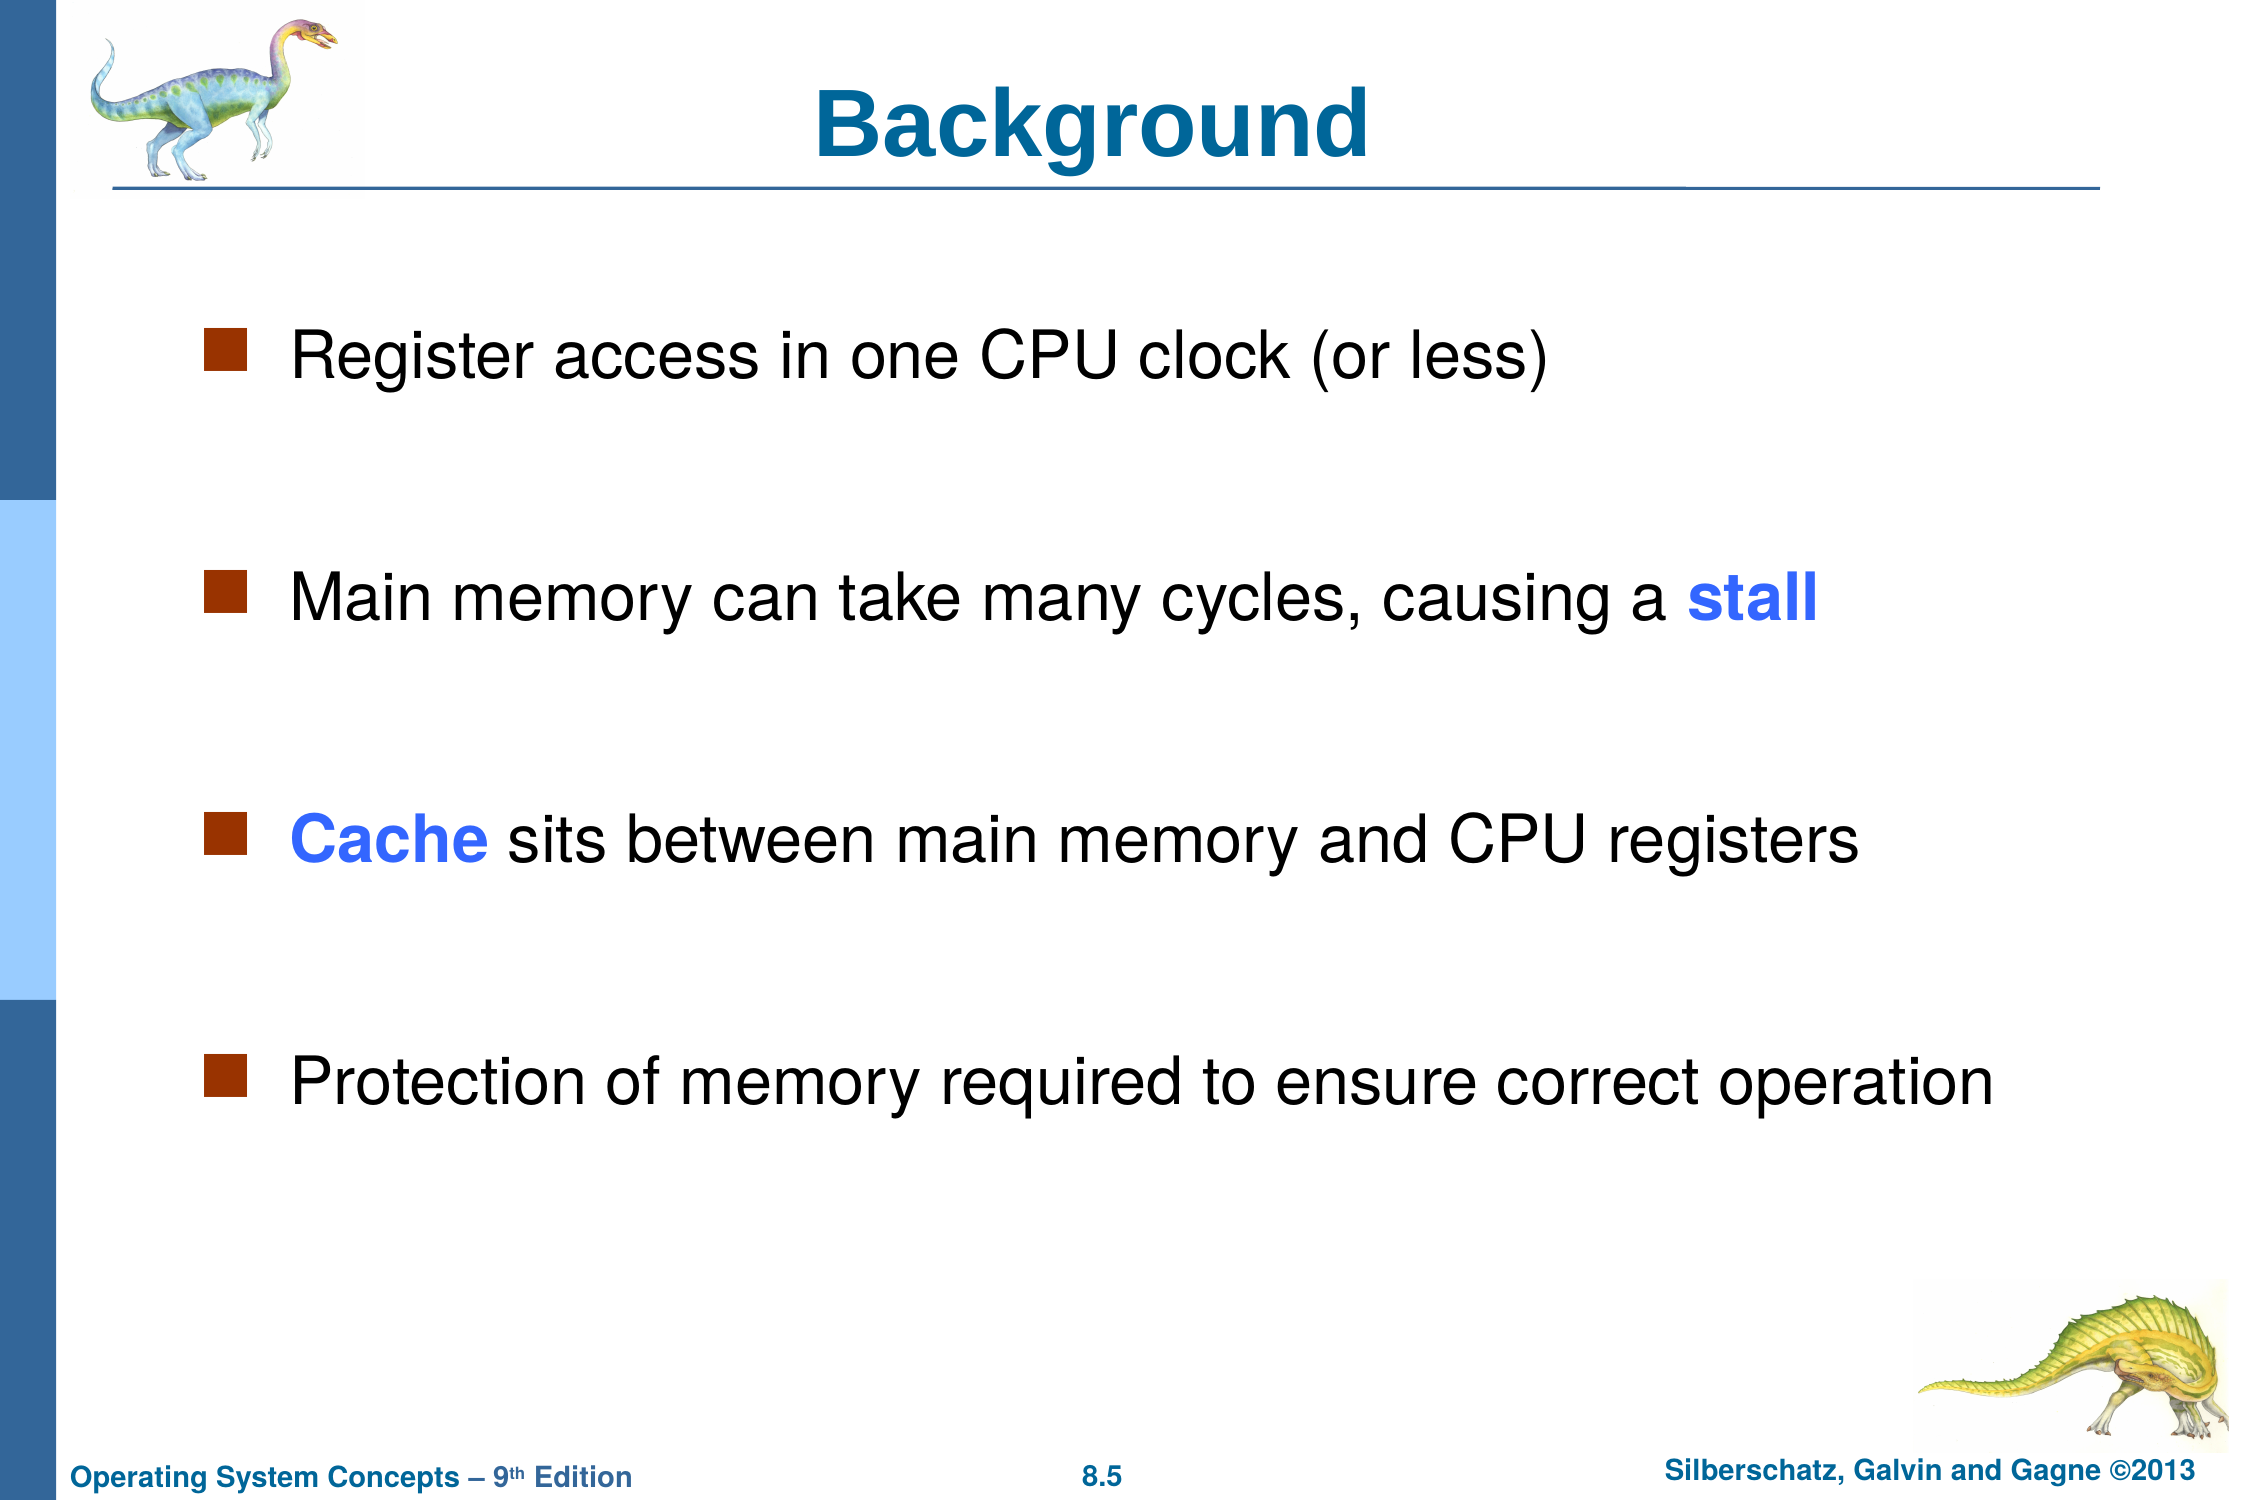

# Background
Register access in one CPU clock (or less)

Main memory can take many cycles, causing a stall

Cache sits between main memory and CPU registers

Protection of memory required to ensure correct operation